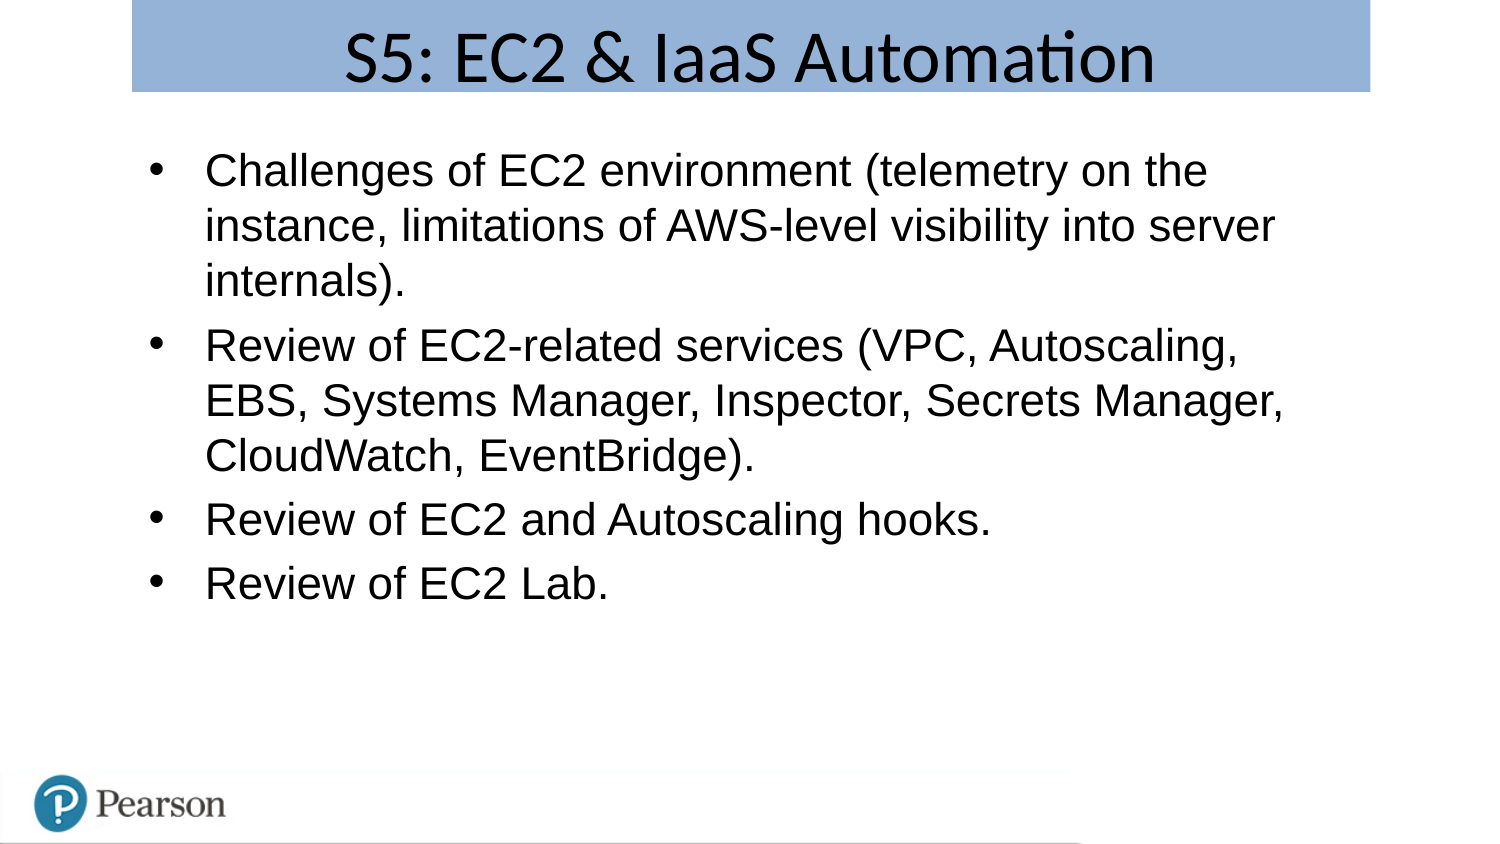

# S5: EC2 & IaaS Automation
Challenges of EC2 environment (telemetry on the instance, limitations of AWS-level visibility into server internals).
Review of EC2-related services (VPC, Autoscaling, EBS, Systems Manager, Inspector, Secrets Manager, CloudWatch, EventBridge).
Review of EC2 and Autoscaling hooks.
Review of EC2 Lab.